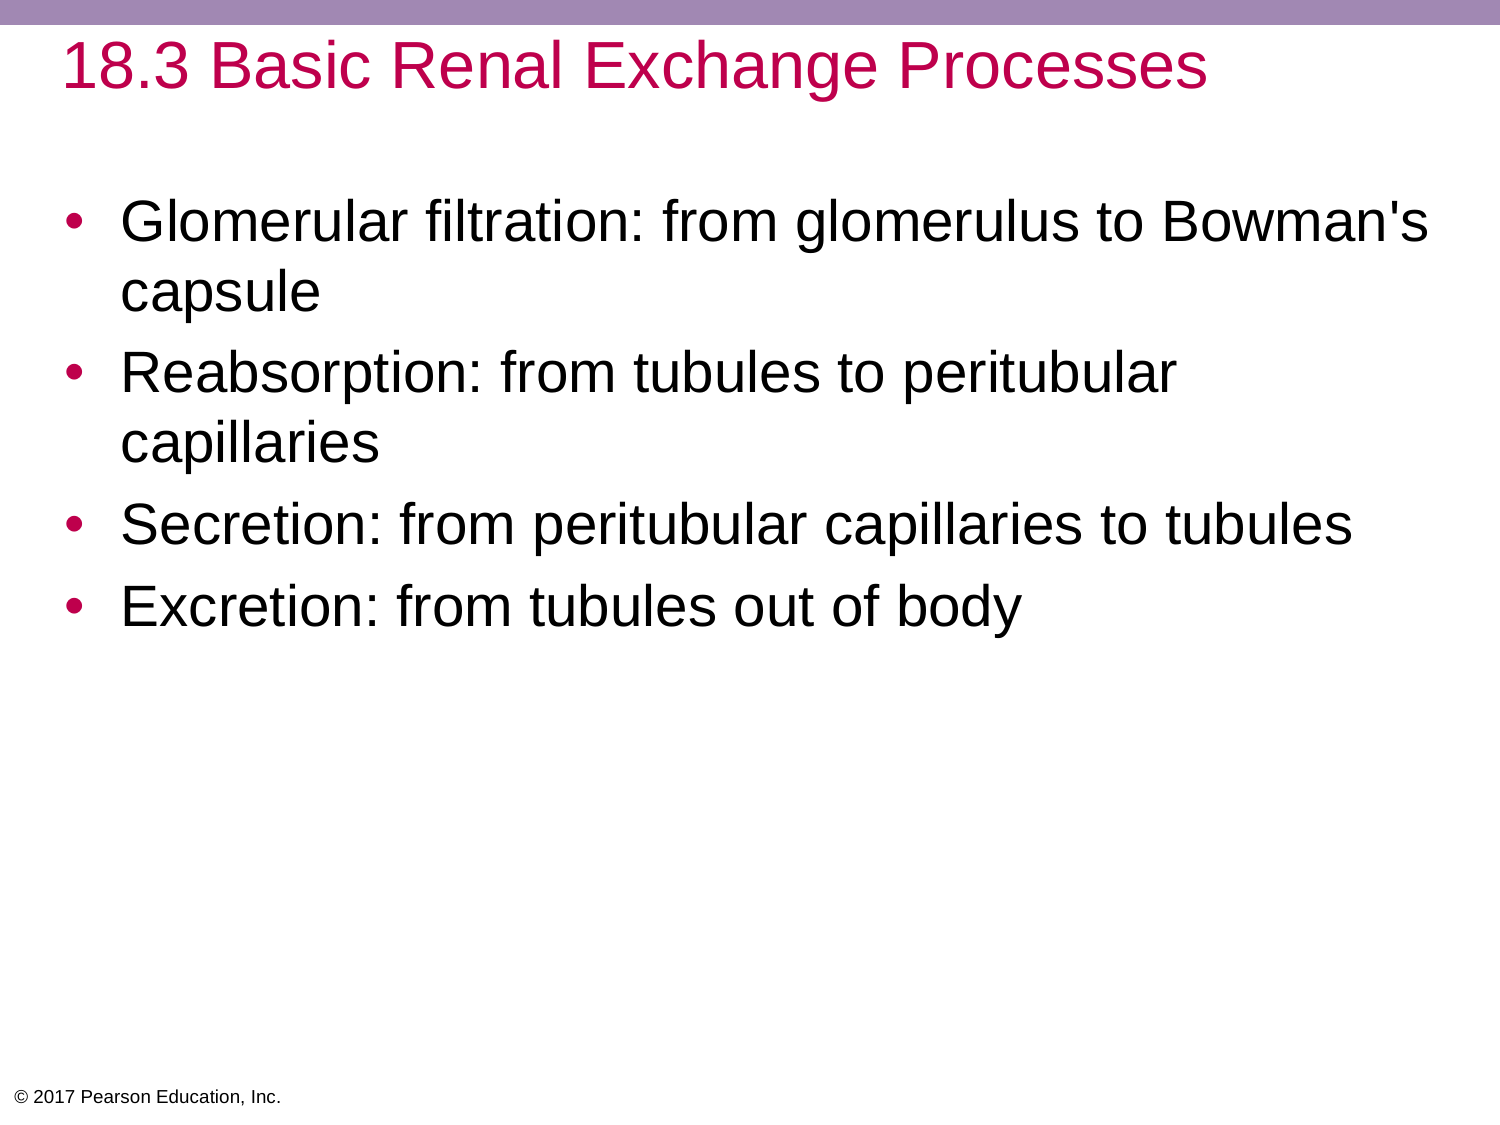

# 18.3 Basic Renal Exchange Processes
Glomerular filtration: from glomerulus to Bowman's capsule
Reabsorption: from tubules to peritubular capillaries
Secretion: from peritubular capillaries to tubules
Excretion: from tubules out of body